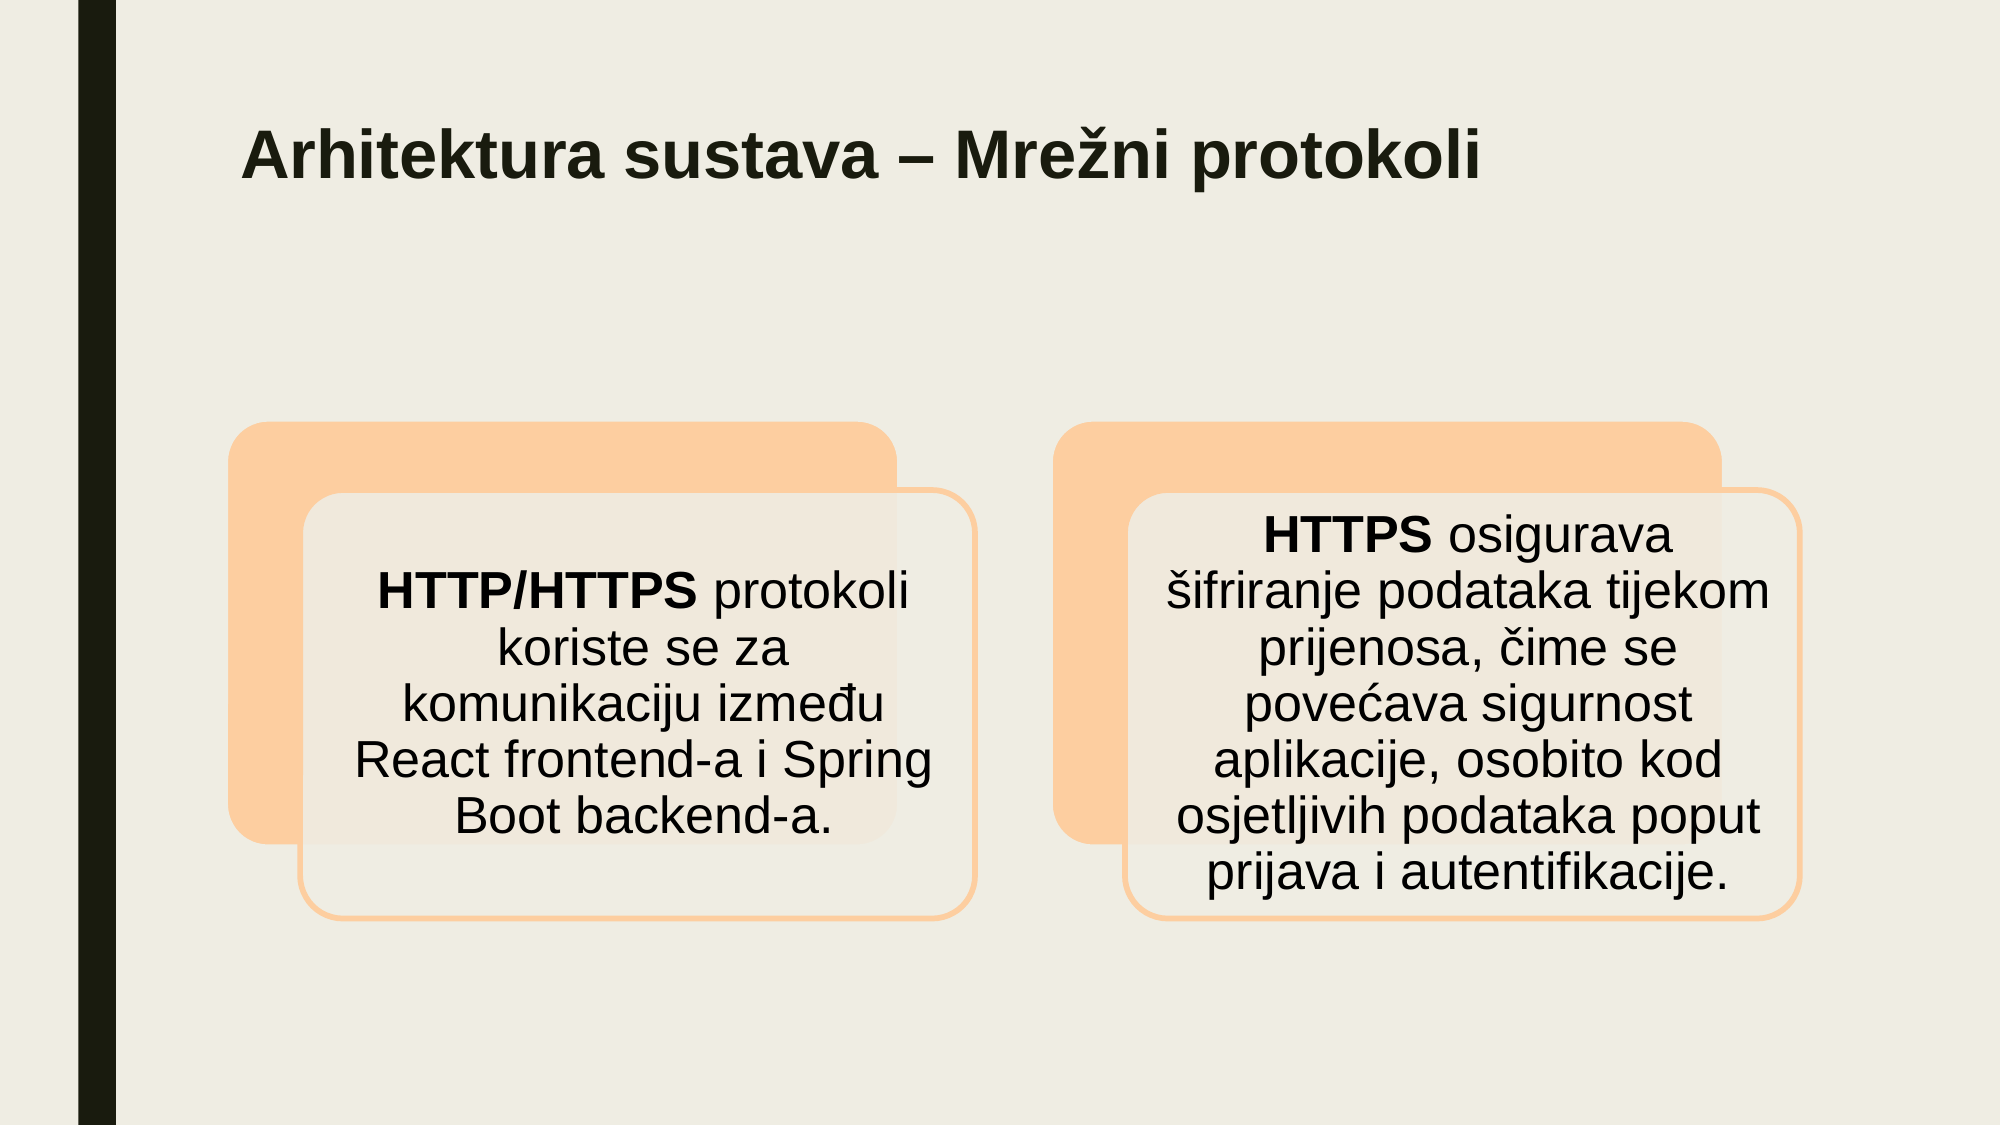

# Arhitektura sustava – Mrežni protokoli
HTTP/HTTPS protokoli koriste se za komunikaciju između React frontend-a i Spring Boot backend-a.
HTTPS osigurava šifriranje podataka tijekom prijenosa, čime se povećava sigurnost aplikacije, osobito kod osjetljivih podataka poput prijava i autentifikacije.